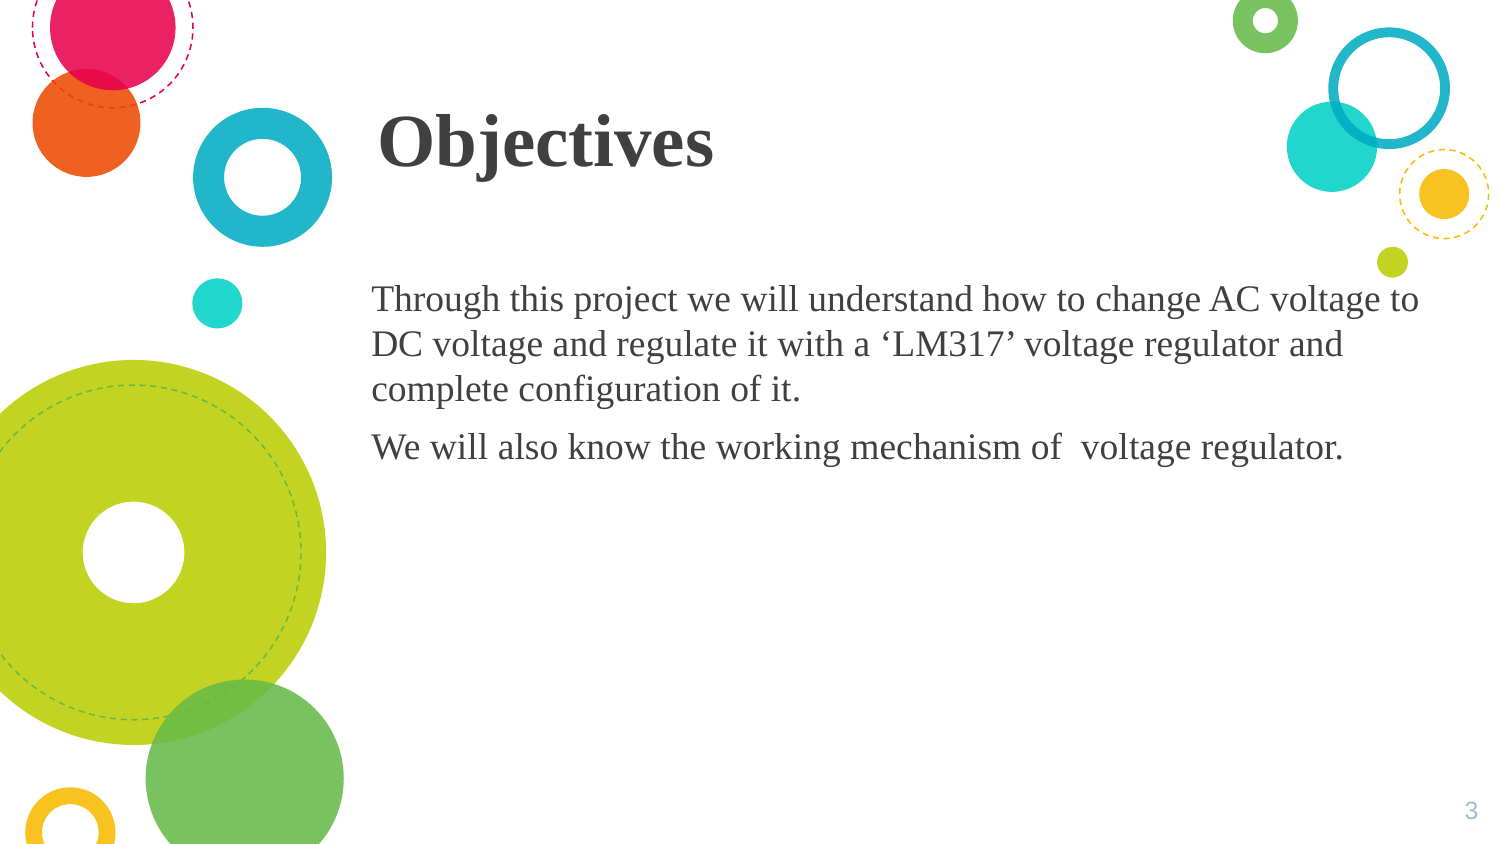

# Objectives
Through this project we will understand how to change AC voltage to DC voltage and regulate it with a ‘LM317’ voltage regulator and complete configuration of it.
We will also know the working mechanism of  voltage regulator.
3